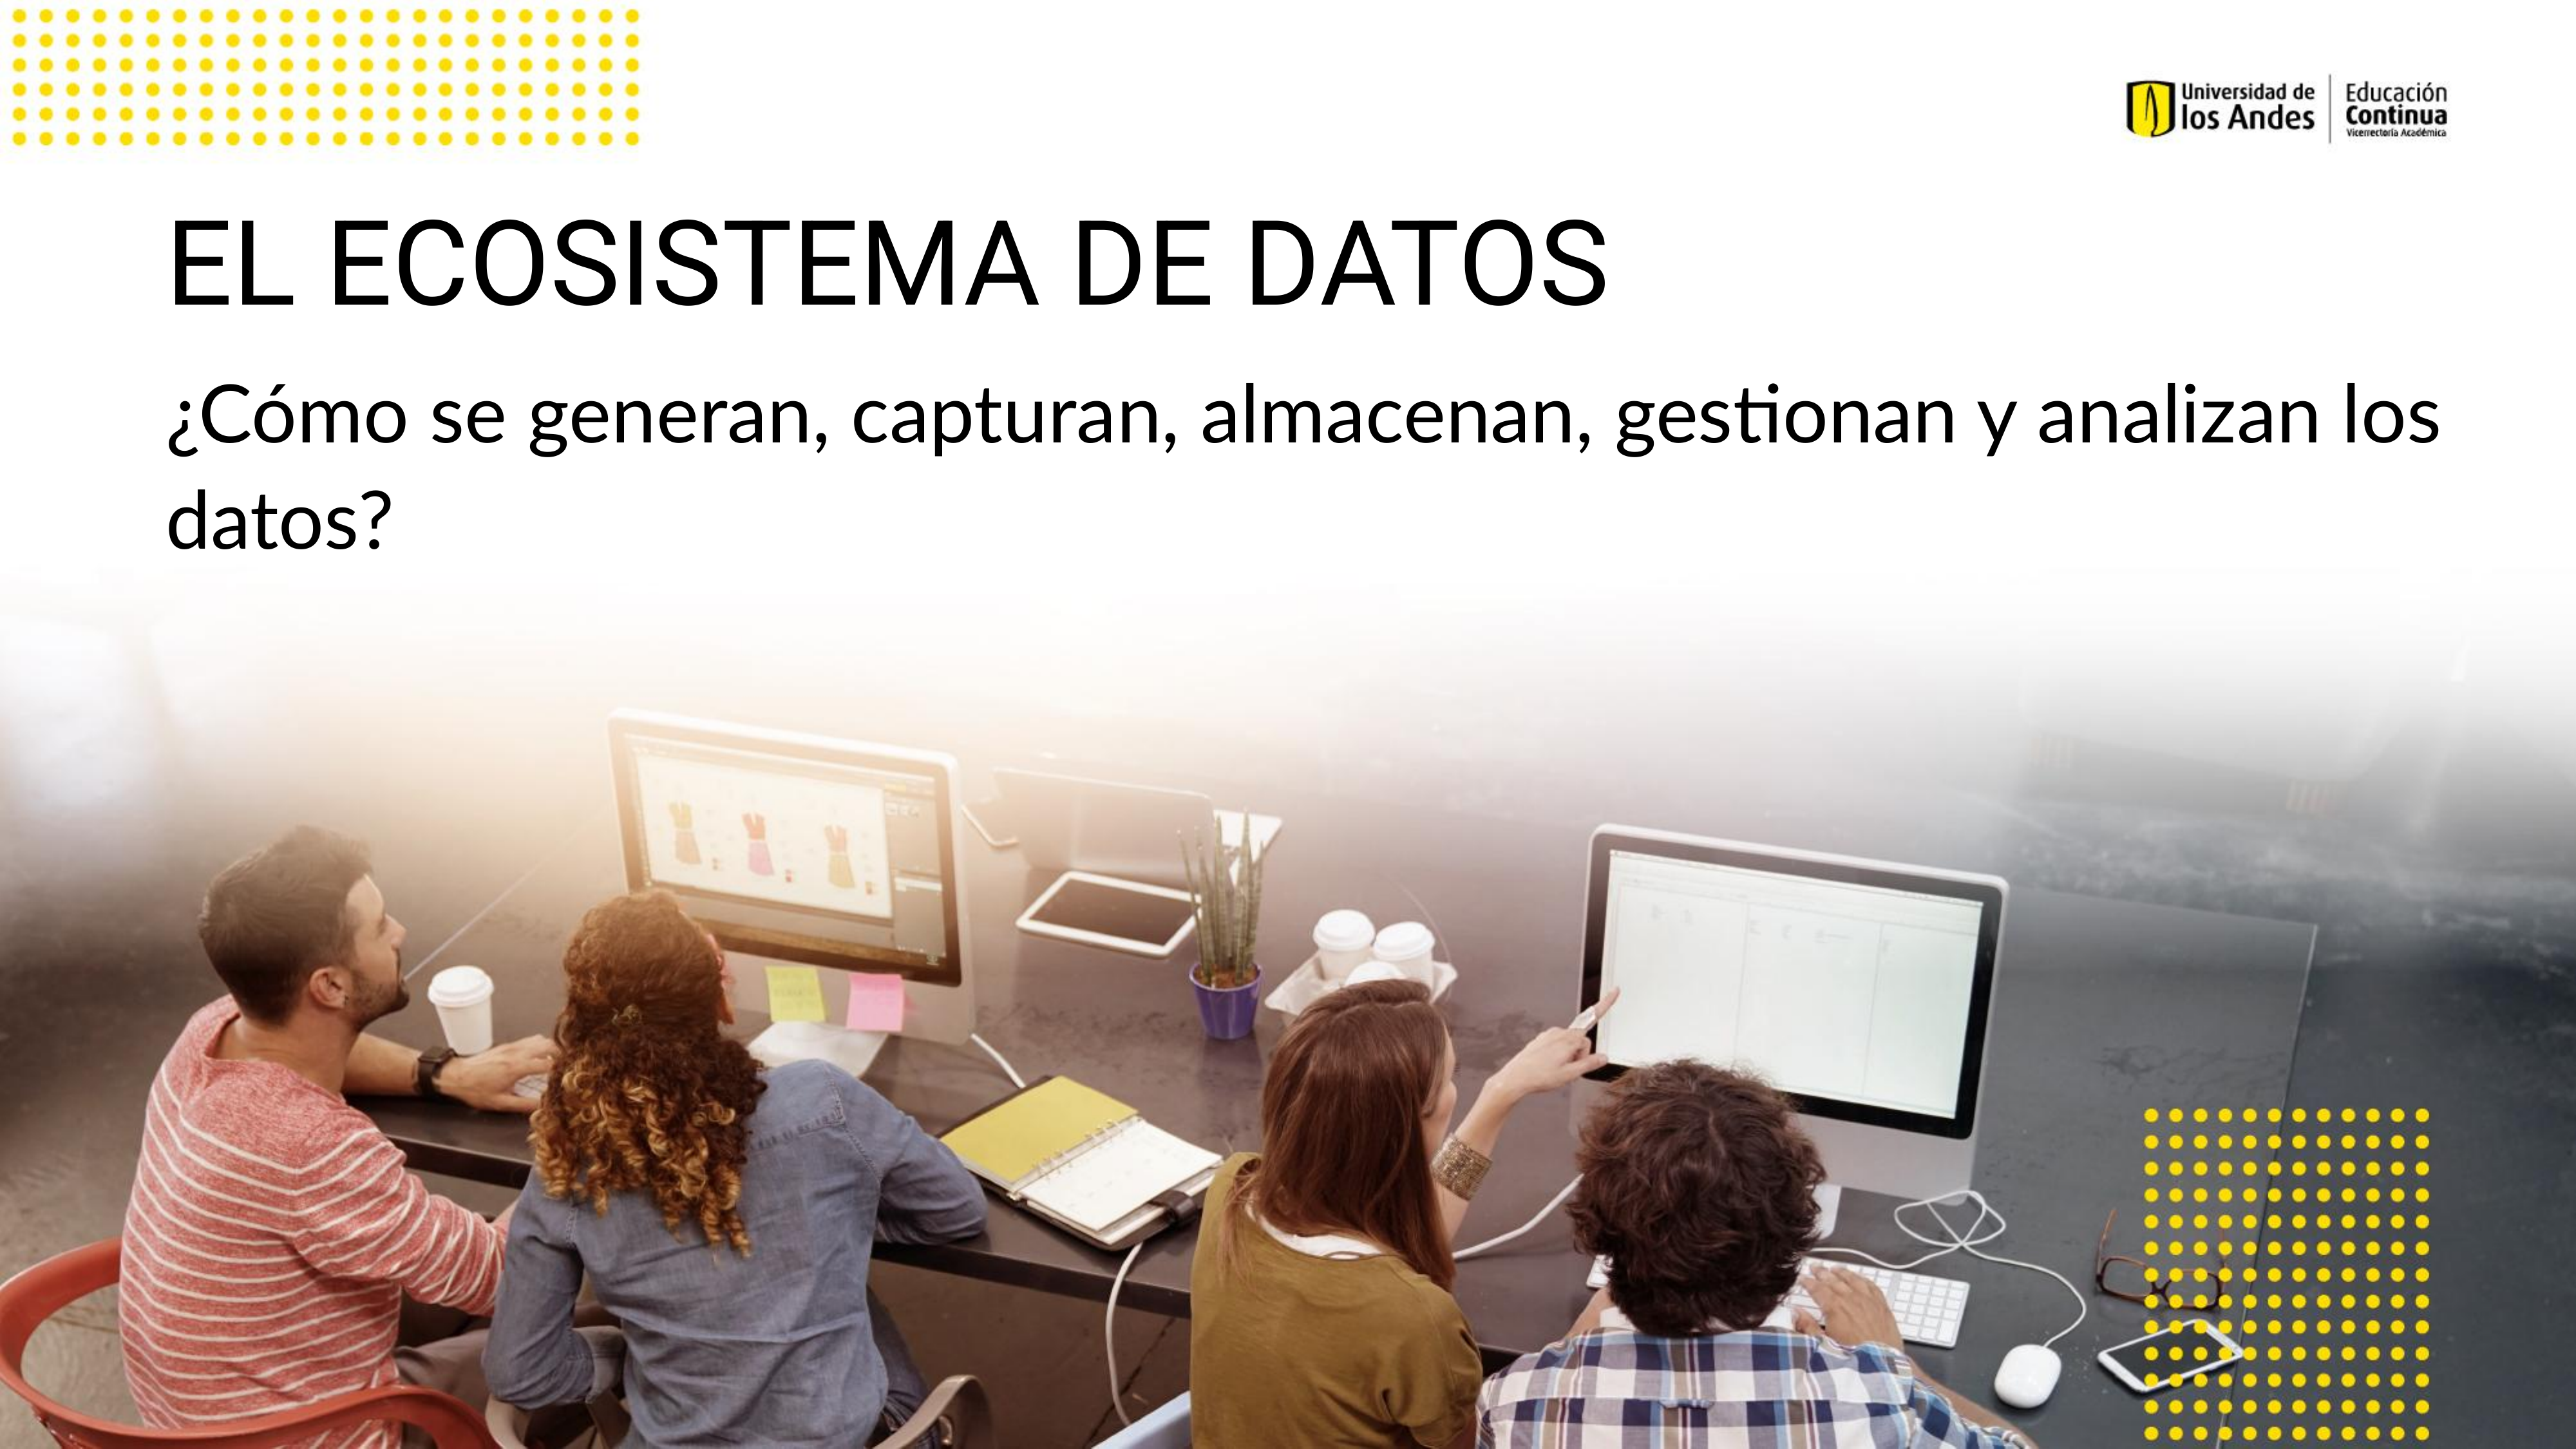

EL ECOSISTEMA DE DATOS
¿Cómo se generan, capturan, almacenan, gestionan y analizan los datos?